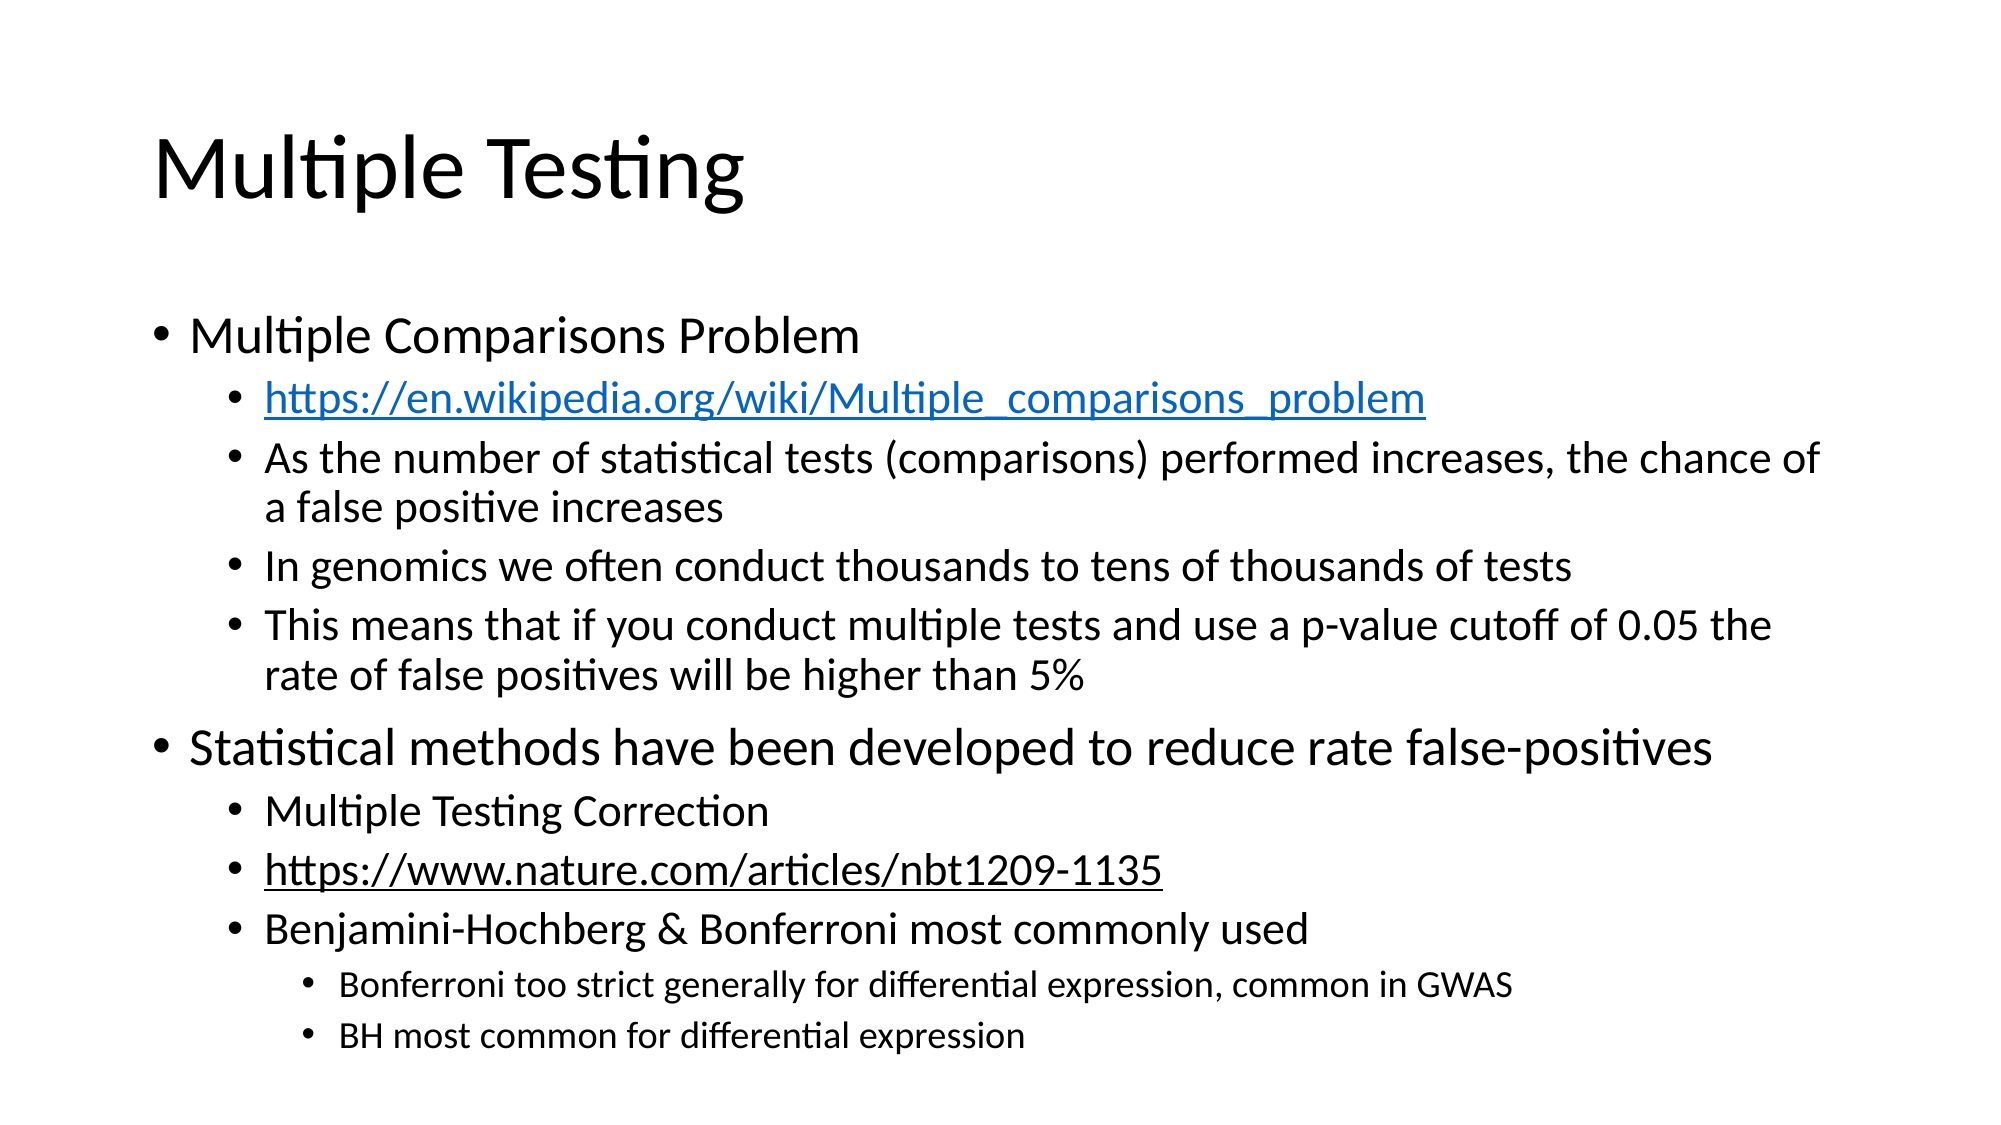

# Multiple Testing
Multiple Comparisons Problem
https://en.wikipedia.org/wiki/Multiple_comparisons_problem
As the number of statistical tests (comparisons) performed increases, the chance of a false positive increases
In genomics we often conduct thousands to tens of thousands of tests
This means that if you conduct multiple tests and use a p-value cutoff of 0.05 the rate of false positives will be higher than 5%
Statistical methods have been developed to reduce rate false-positives
Multiple Testing Correction
https://www.nature.com/articles/nbt1209-1135
Benjamini-Hochberg & Bonferroni most commonly used
Bonferroni too strict generally for differential expression, common in GWAS
BH most common for differential expression